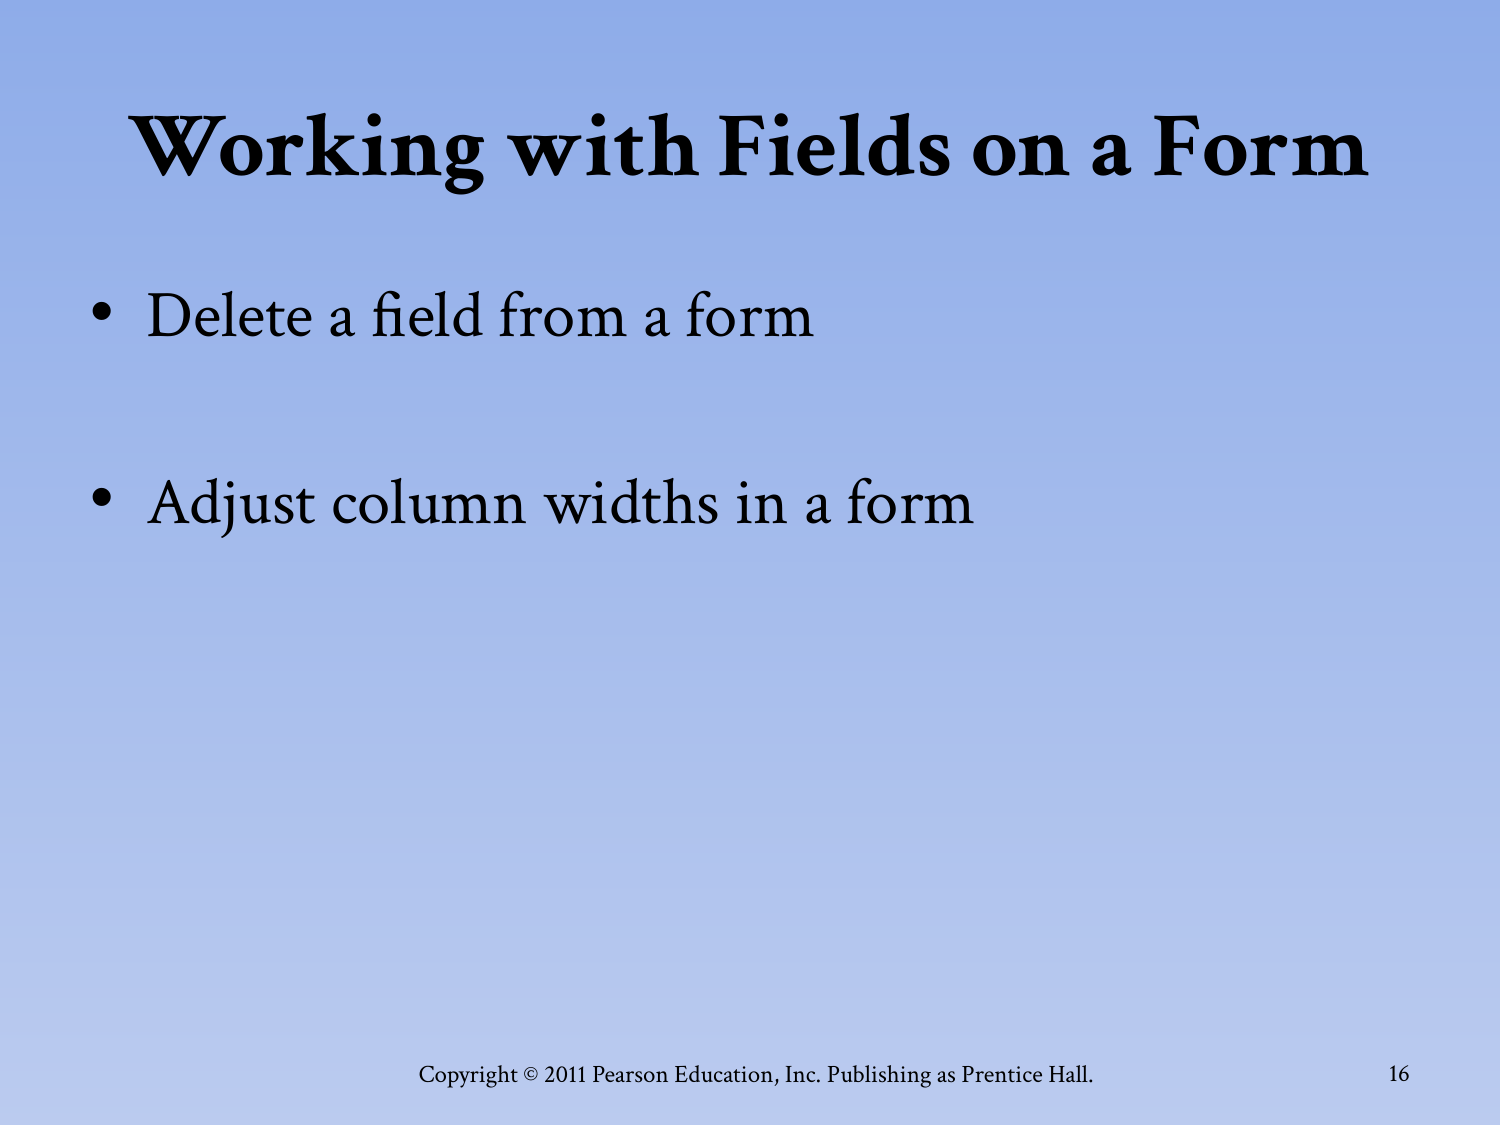

# Working with Fields on a Form
Delete a field from a form

Adjust column widths in a form

Copyright © 2011 Pearson Education, Inc. Publishing as Prentice Hall.

16